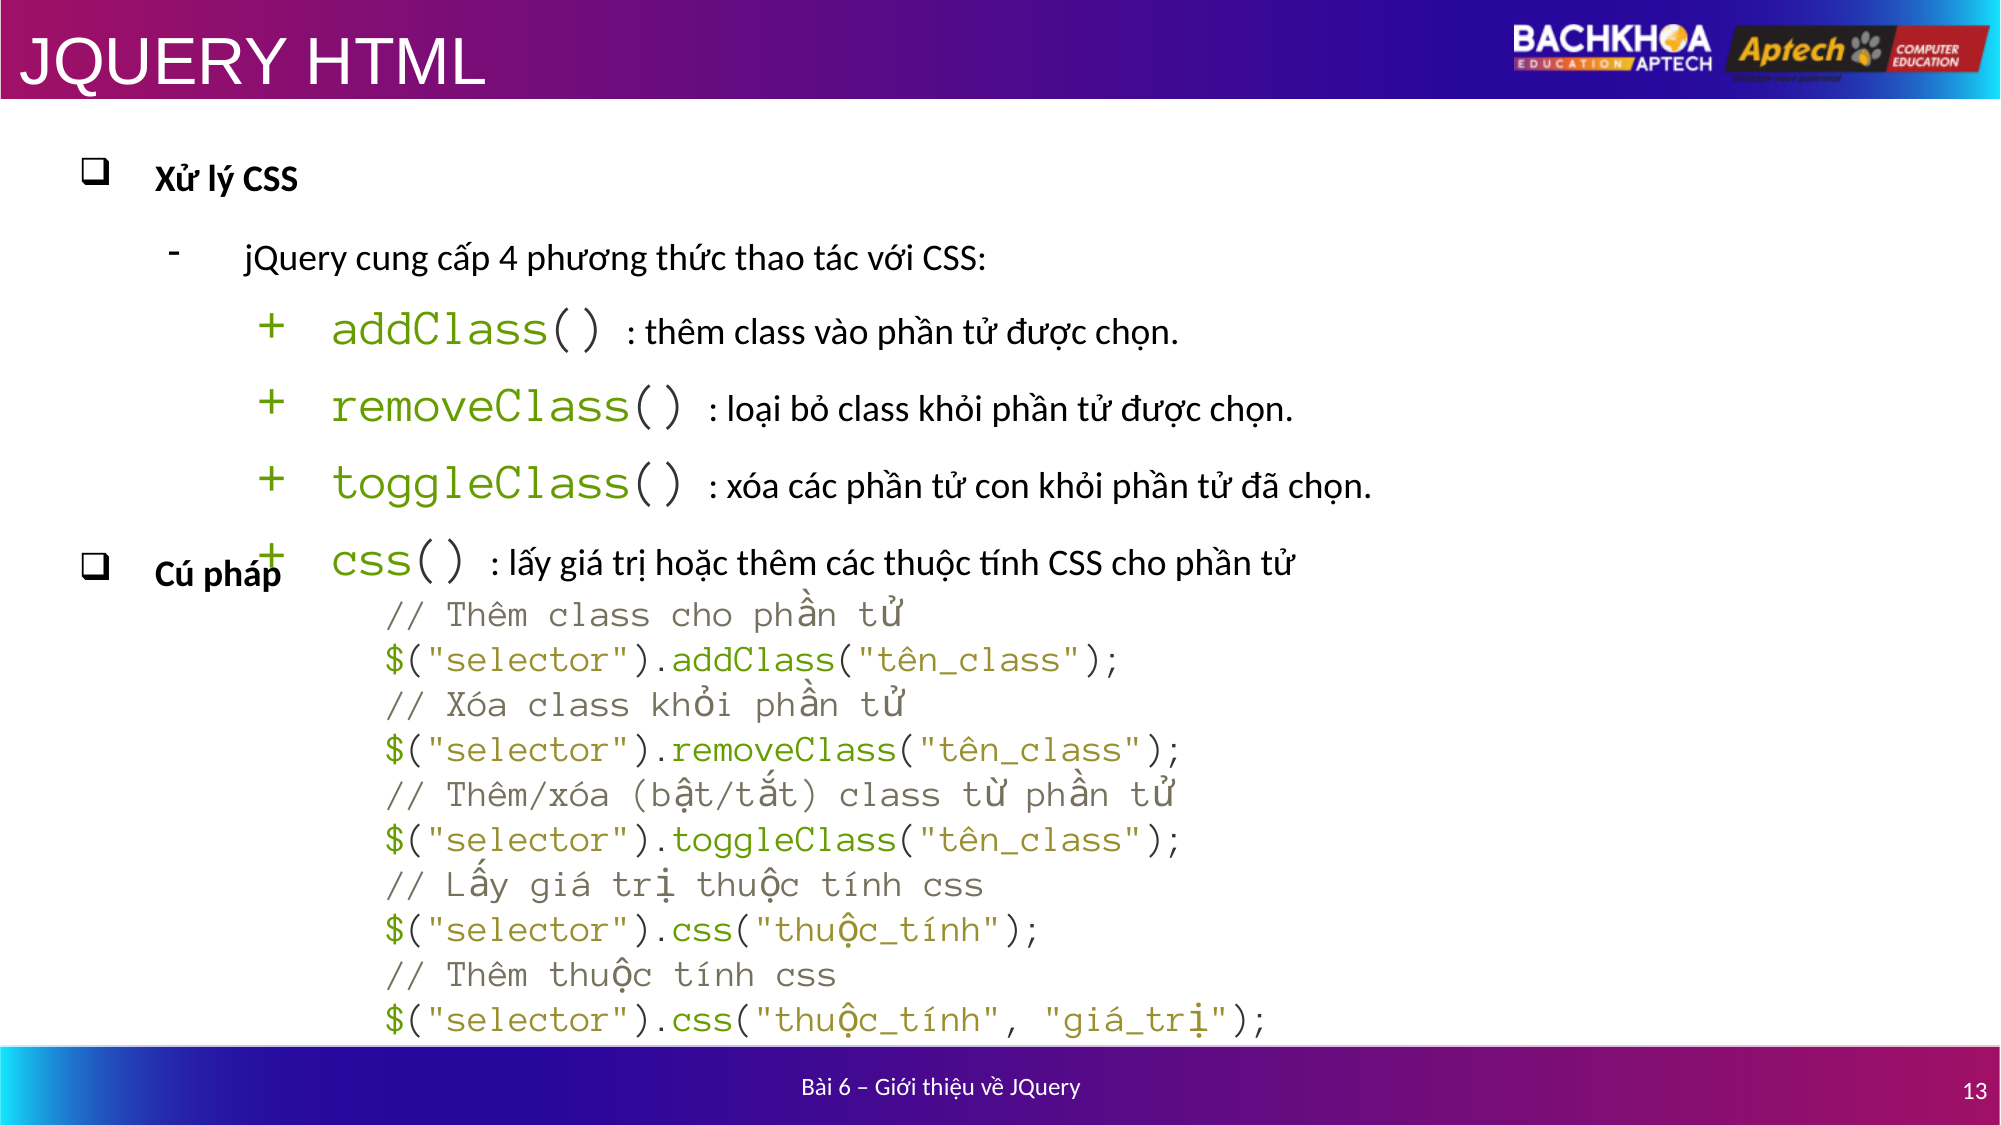

# JQUERY HTML
Xử lý CSS
jQuery cung cấp 4 phương thức thao tác với CSS:
addClass() : thêm class vào phần tử được chọn.
removeClass() : loại bỏ class khỏi phần tử được chọn.
toggleClass() : xóa các phần tử con khỏi phần tử đã chọn.
css() : lấy giá trị hoặc thêm các thuộc tính CSS cho phần tử
Cú pháp
// Thêm class cho phần tử
$("selector").addClass("tên_class");
// Xóa class khỏi phần tử
$("selector").removeClass("tên_class");
// Thêm/xóa (bật/tắt) class từ phần tử
$("selector").toggleClass("tên_class");
// Lấy giá trị thuộc tính css
$("selector").css("thuộc_tính");
// Thêm thuộc tính css
$("selector").css("thuộc_tính", "giá_trị");
Bài 6 – Giới thiệu về JQuery
13